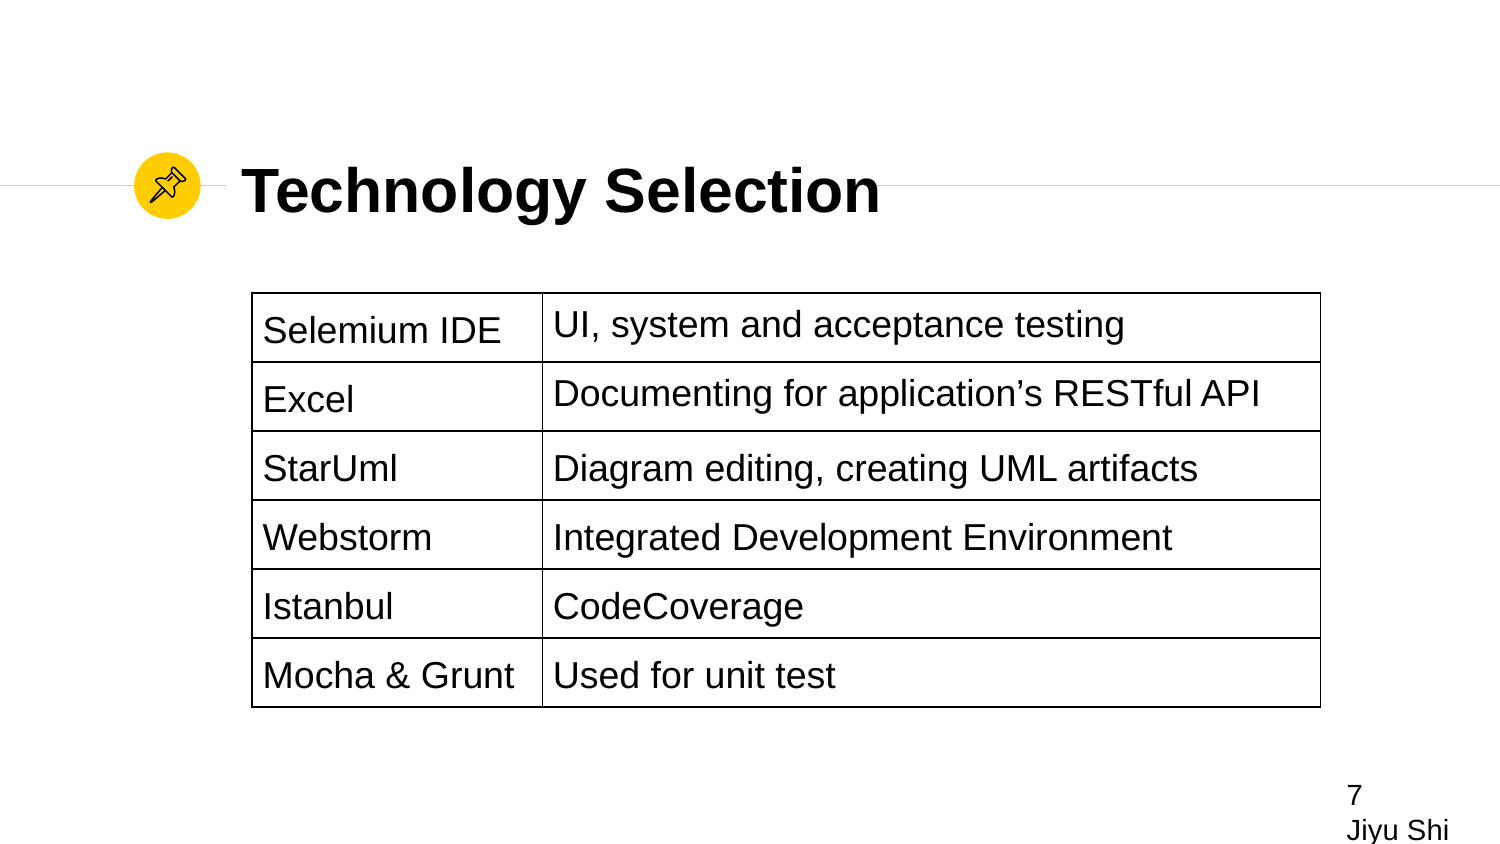

# Technology Selection

| Selemium IDE | UI, system and acceptance testing |
| --- | --- |
| Excel | Documenting for application’s RESTful API |
| StarUml | Diagram editing, creating UML artifacts |
| Webstorm | Integrated Development Environment |
| Istanbul | CodeCoverage |
| Mocha & Grunt | Used for unit test |
7
Jiyu Shi